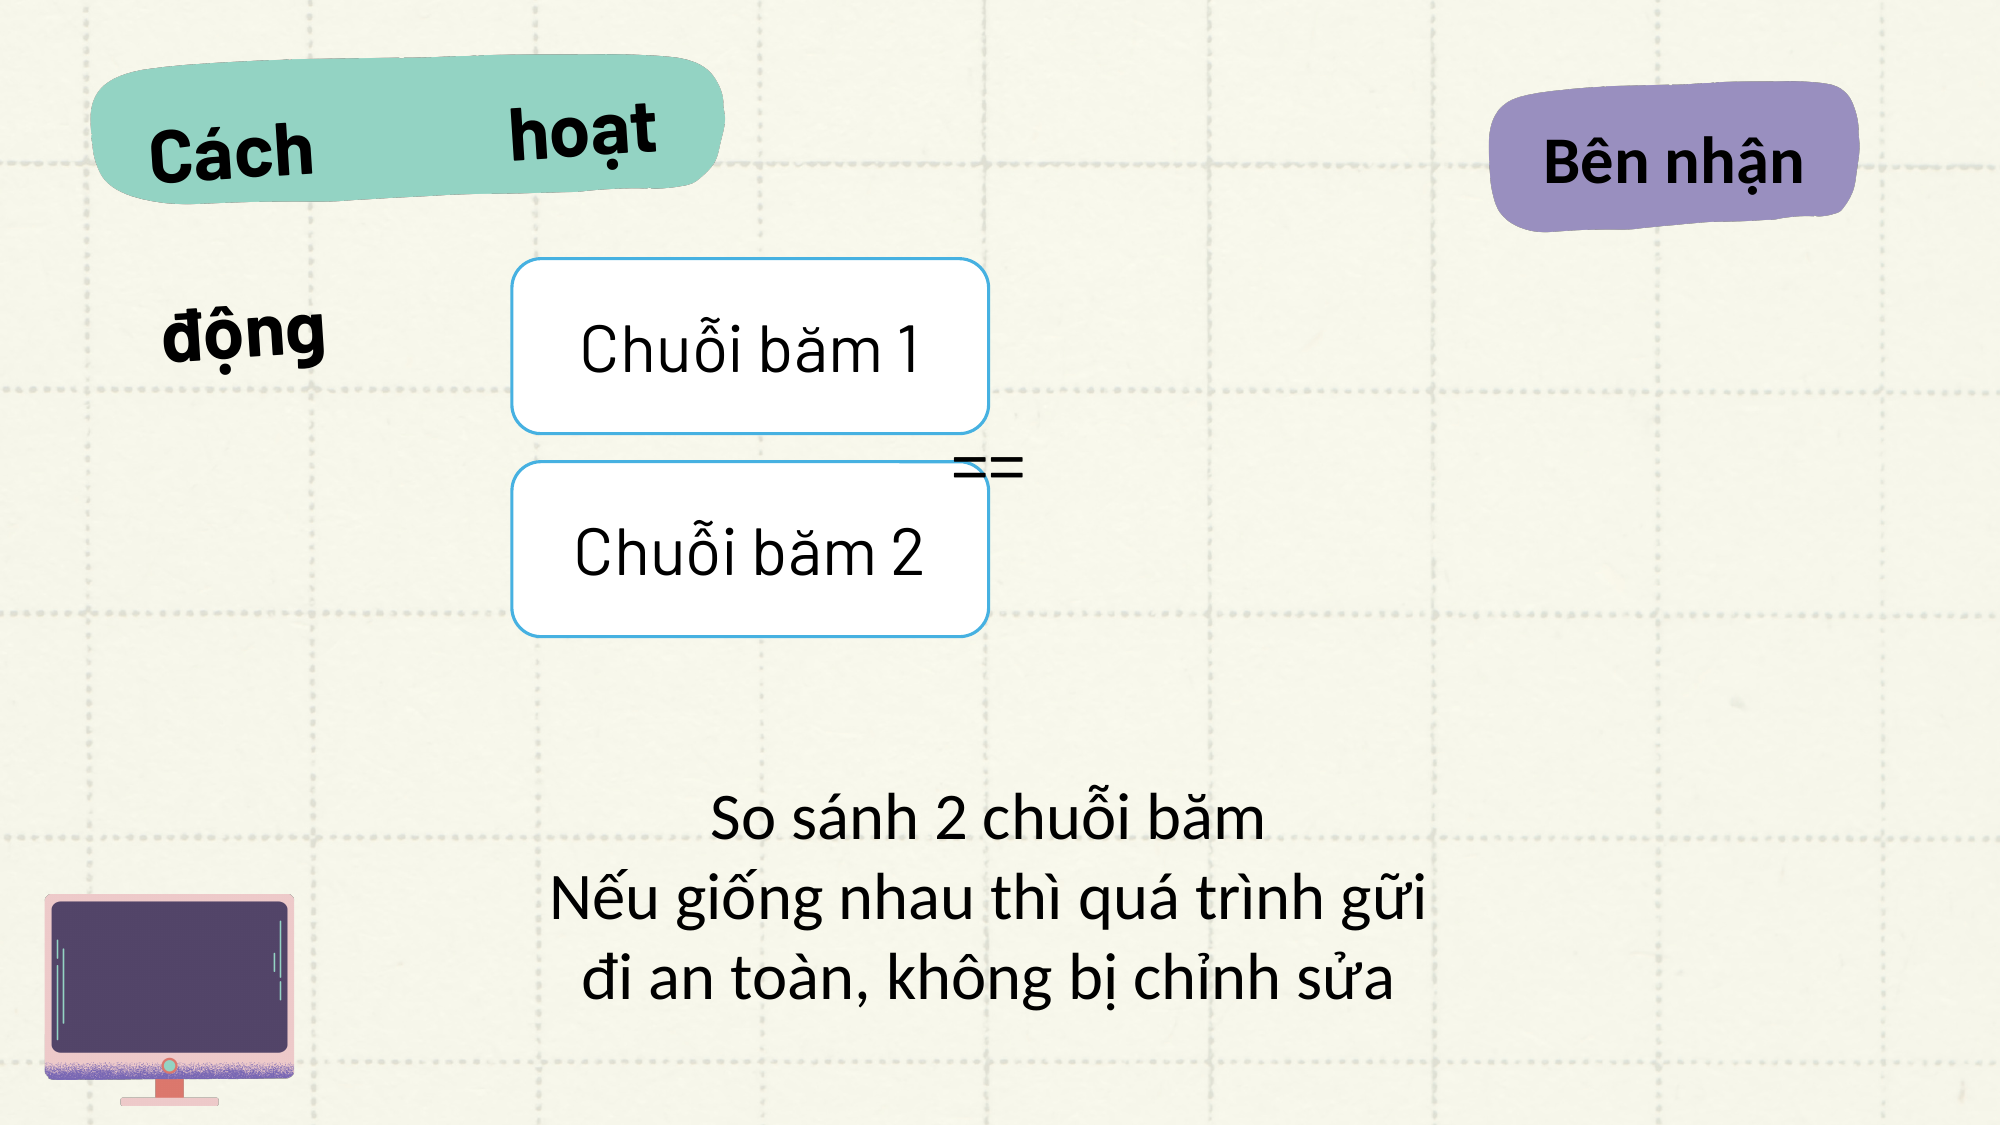

Cách hoạt động

Bên nhận
Chuỗi băm 1
==
Chuỗi băm 2
So sánh 2 chuỗi băm
Nếu giống nhau thì quá trình gữi đi an toàn, không bị chỉnh sửa